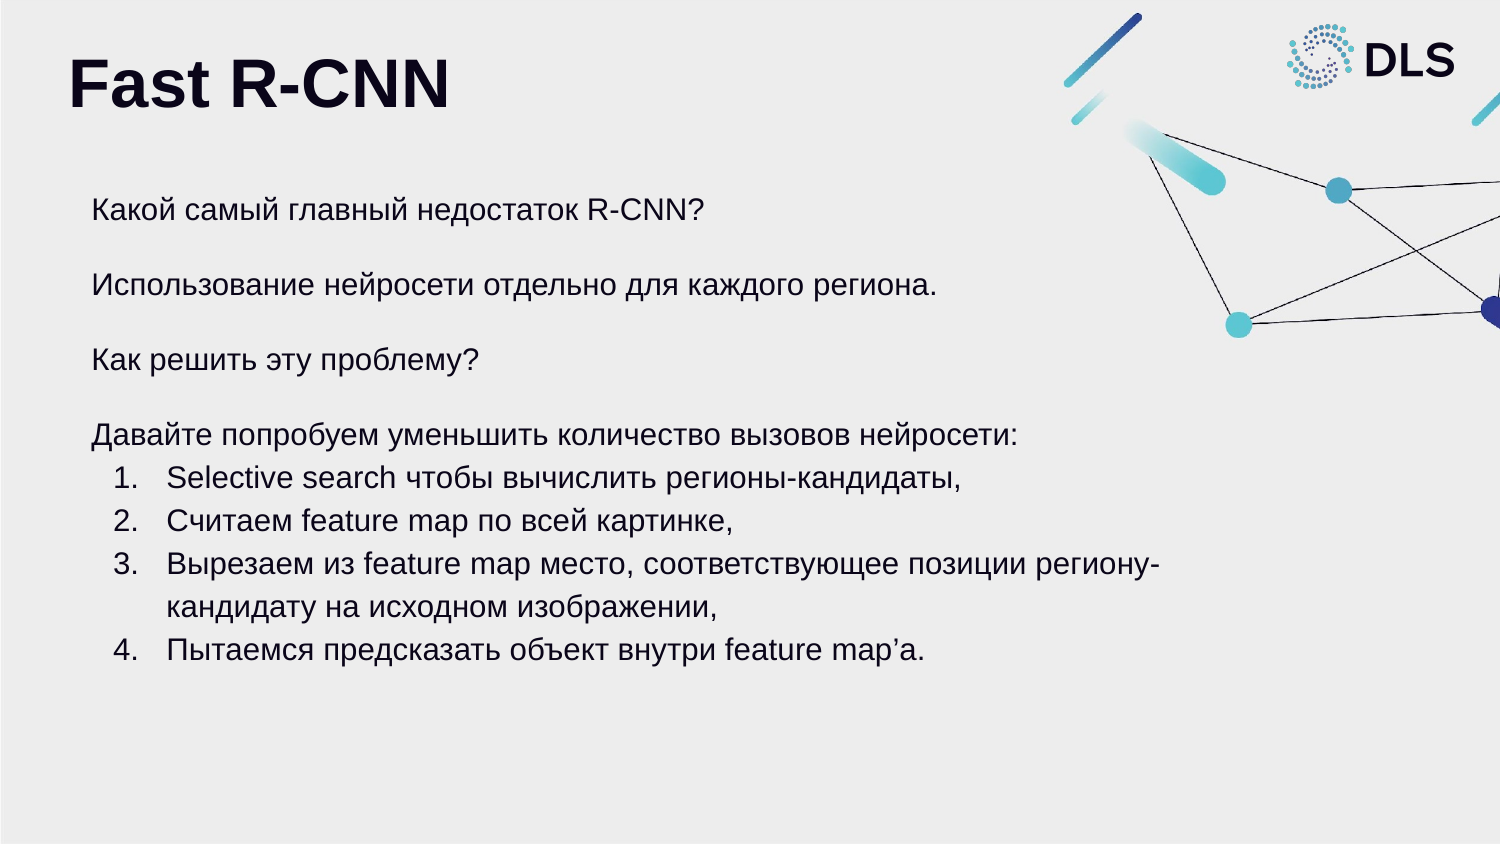

# Fast R-CNN
Какой самый главный недостаток R-CNN?

Использование нейросети отдельно для каждого региона.

Как решить эту проблему?

Давайте попробуем уменьшить количество вызовов нейросети:
Selective search чтобы вычислить регионы-кандидаты,
Считаем feature map по всей картинке,
Вырезаем из feature map место, соответствующее позиции региону-кандидату на исходном изображении,
Пытаемся предсказать объект внутри feature map’а.